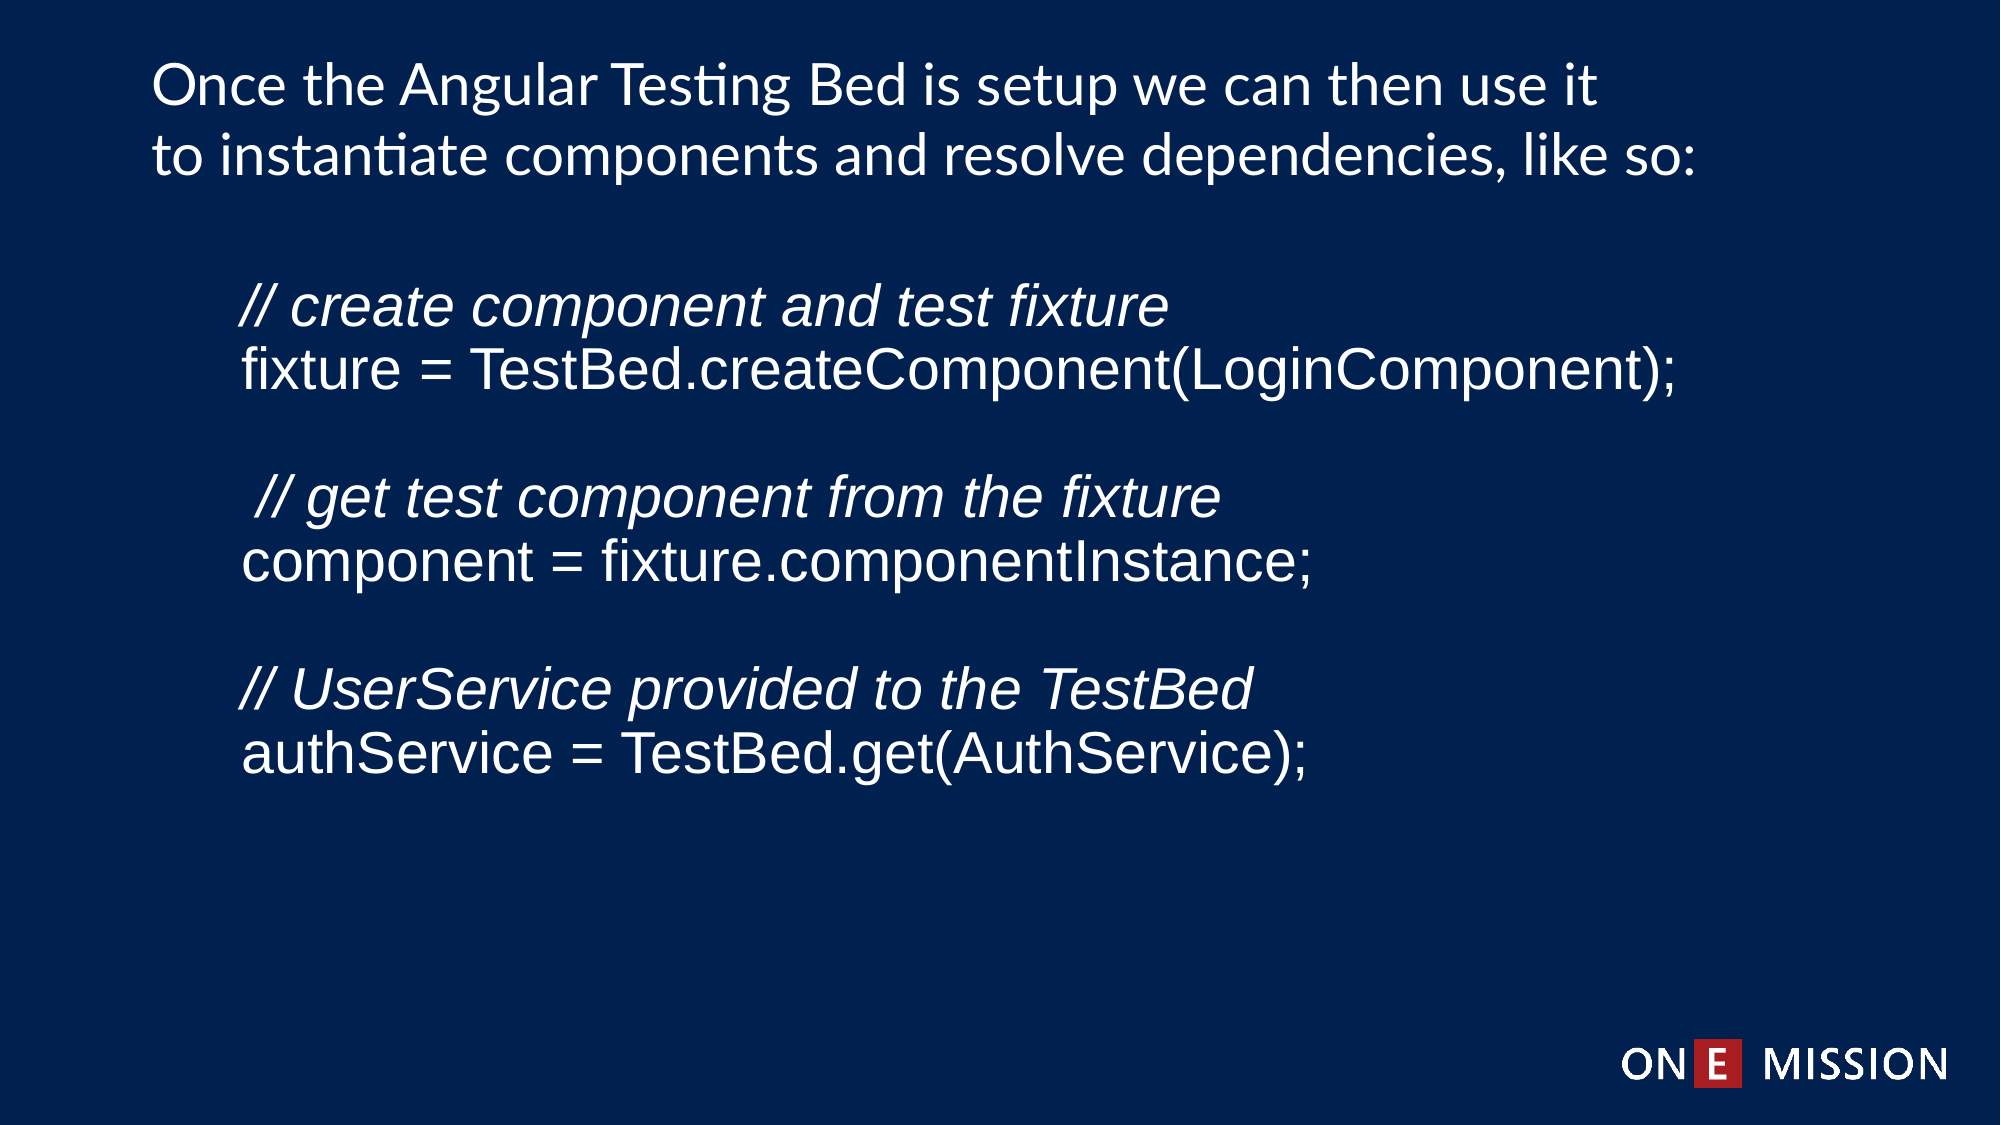

Once the Angular Testing Bed is setup we can then use it to instantiate components and resolve dependencies, like so:
# // create component and test fixture fixture = TestBed.createComponent(LoginComponent); // get test component from the fixture component = fixture.componentInstance; // UserService provided to the TestBed authService = TestBed.get(AuthService);